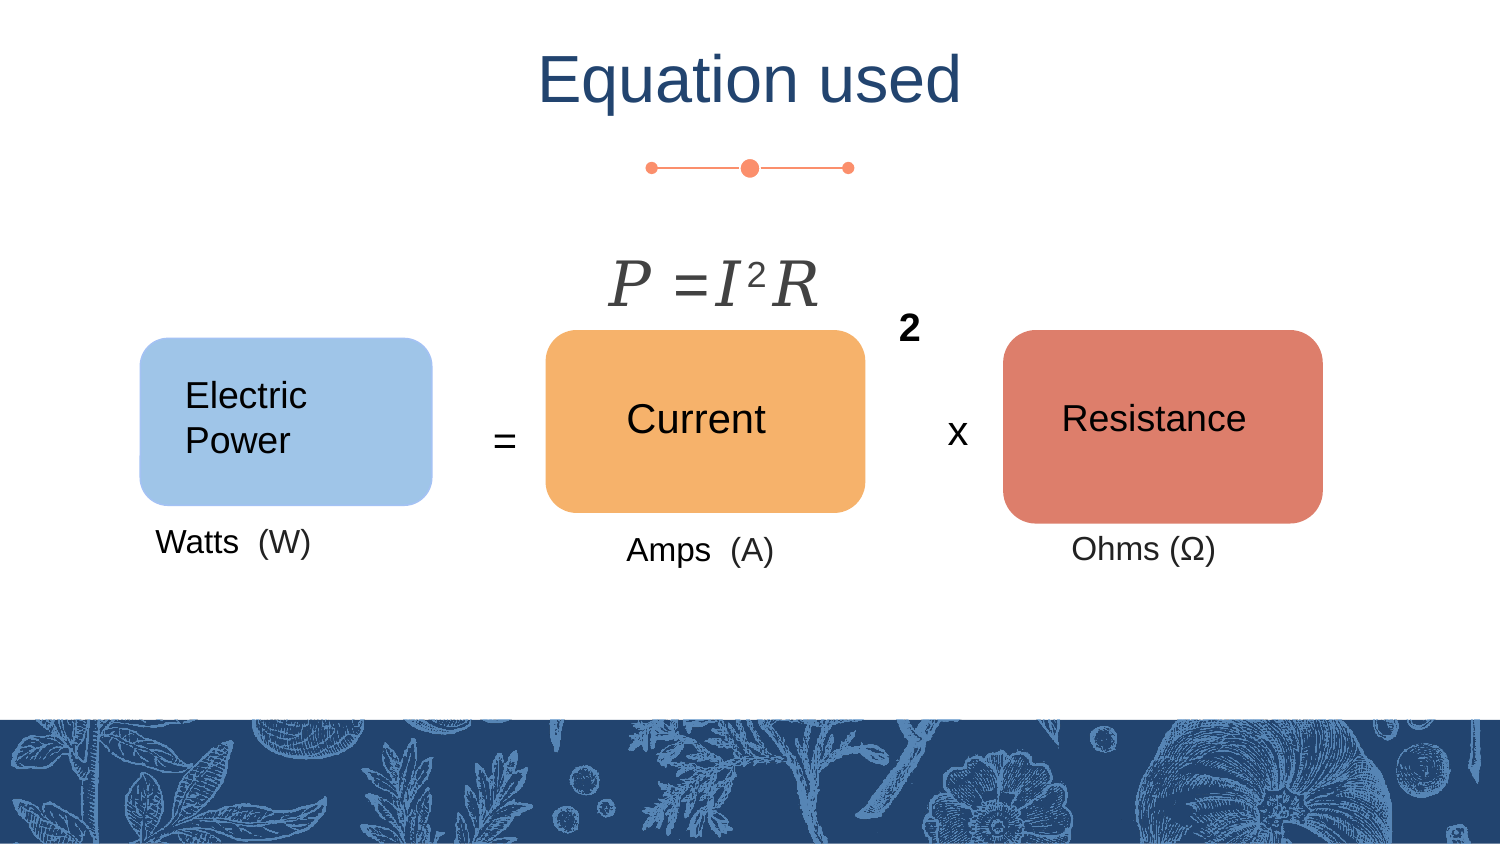

Equation used
𝑃 =𝐼2𝑅
2

Electric Power
Current
Resistance
x
=
Watts  (W)
Ohms (Ω)
Amps  (A)